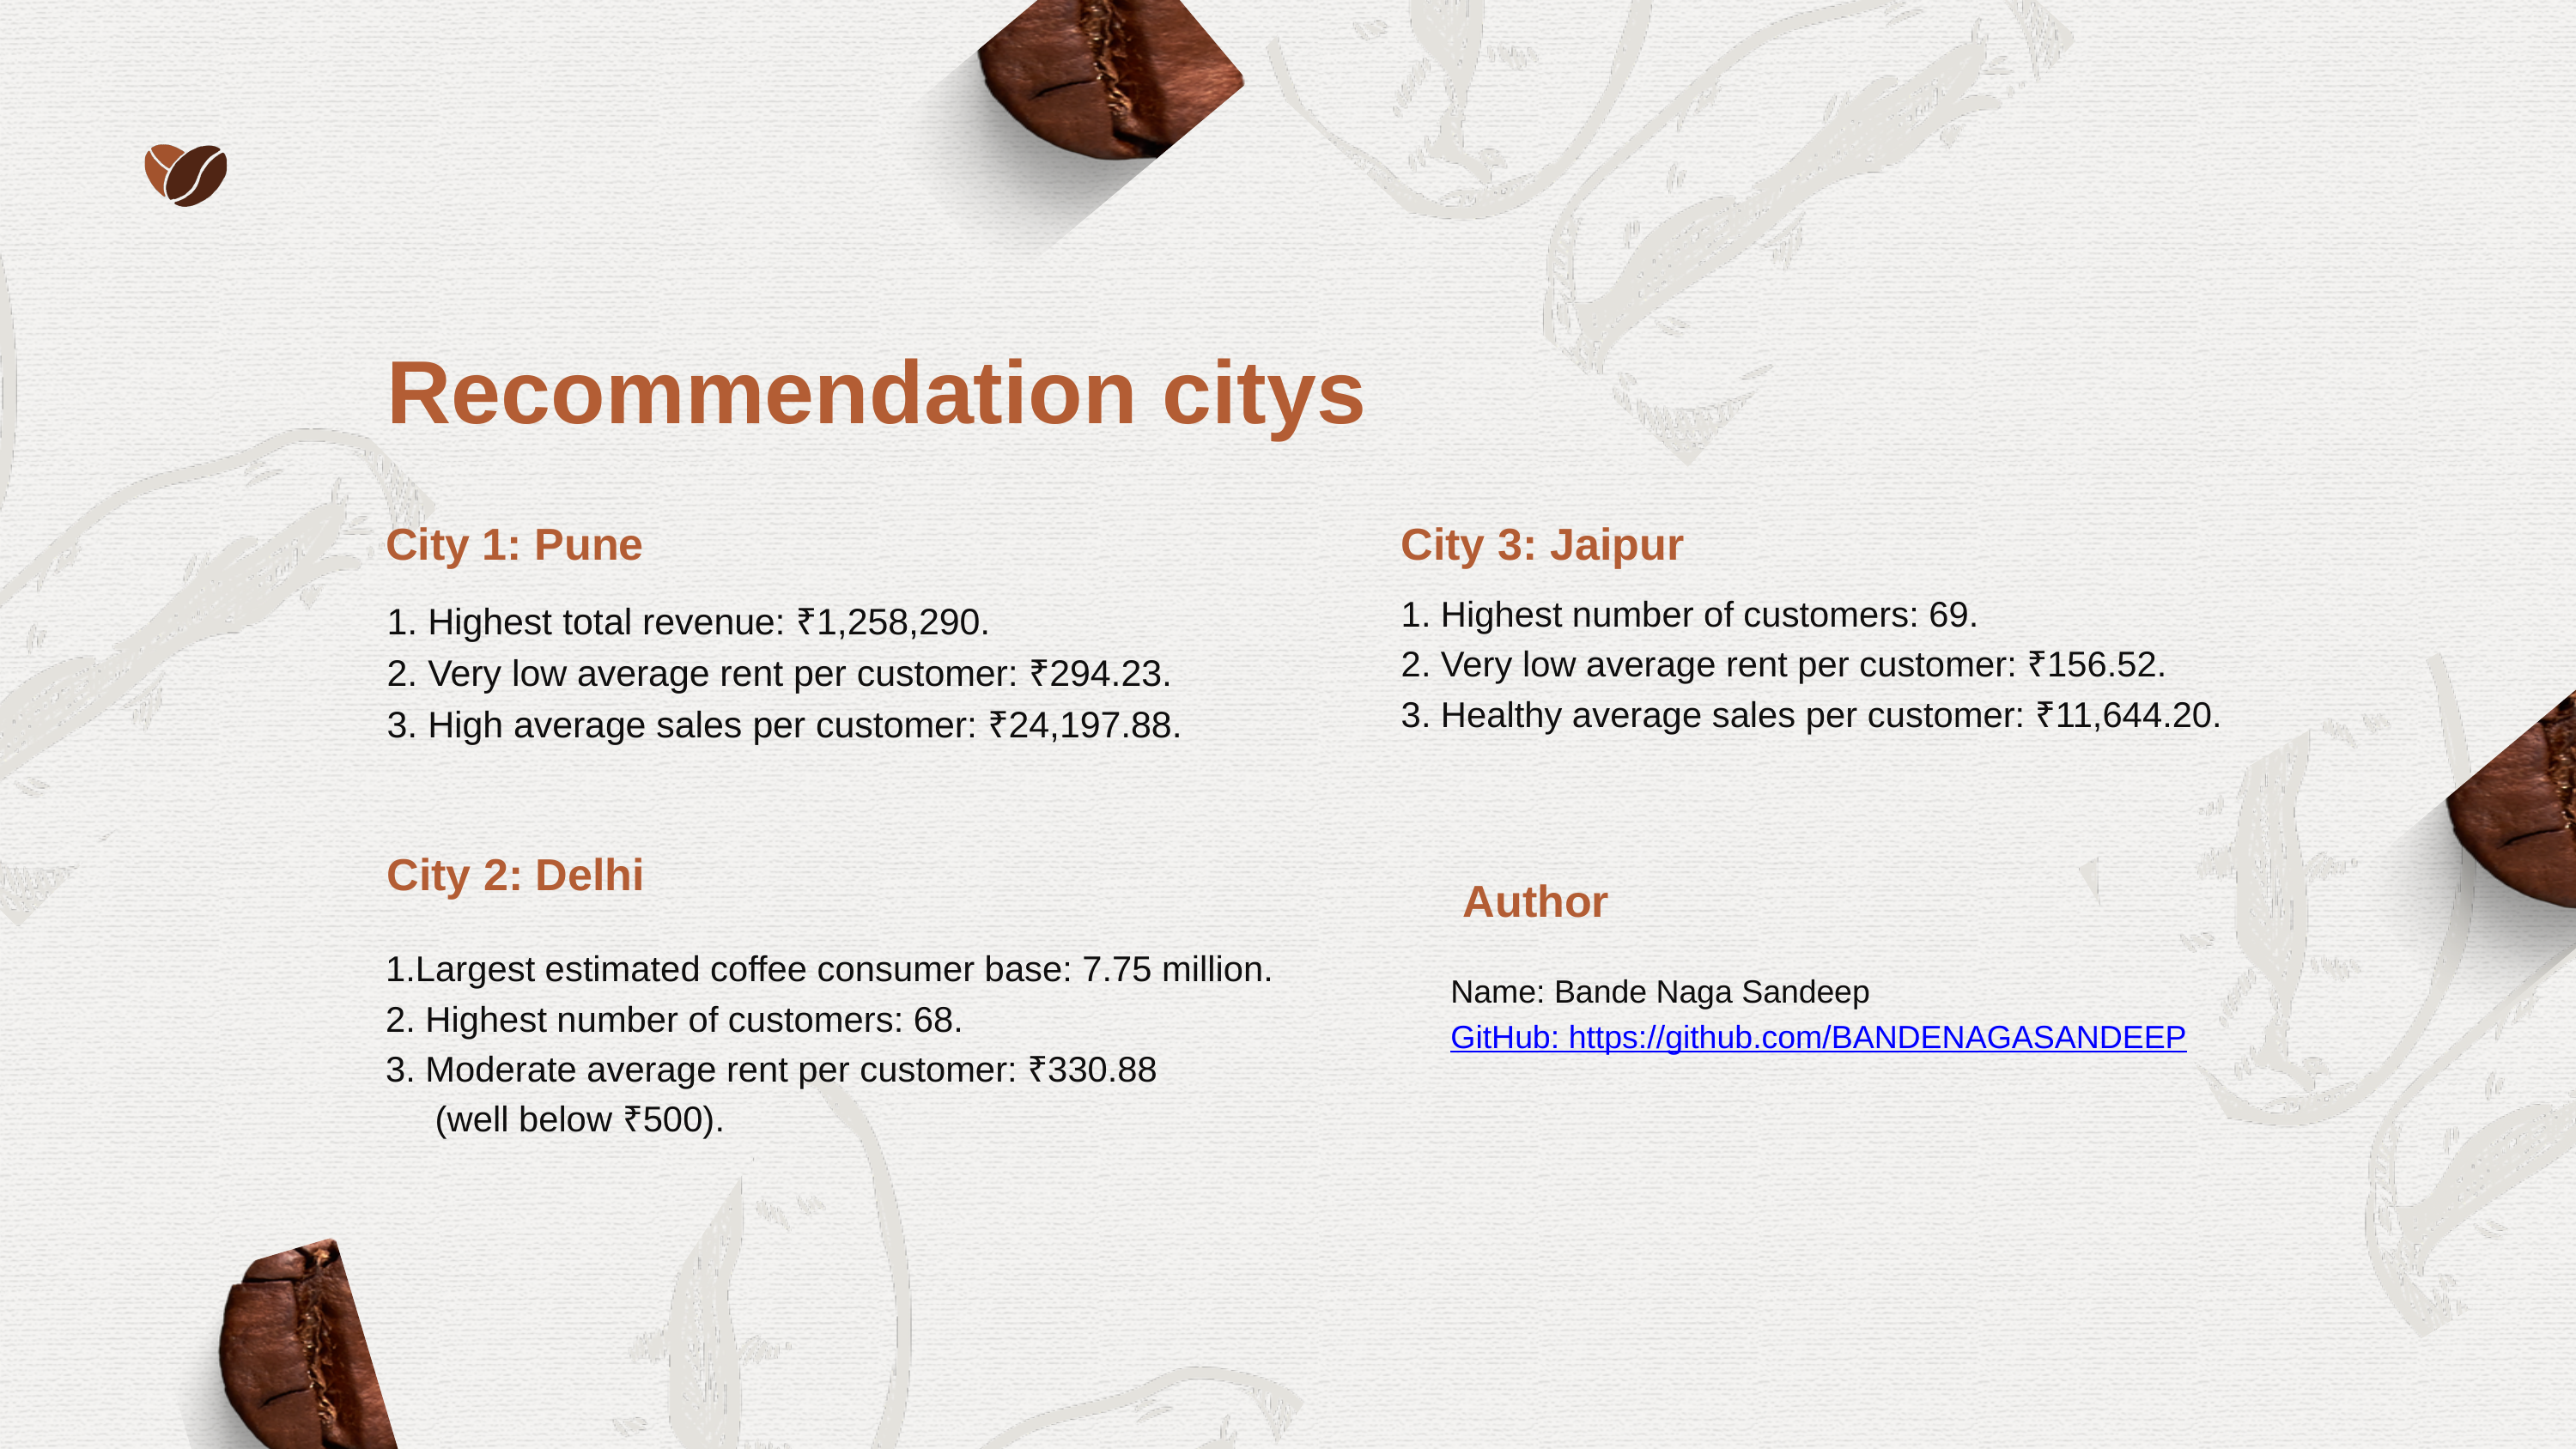

Recommendation citys
City 1: Pune
City 3: Jaipur
1. Highest number of customers: 69.
2. Very low average rent per customer: ₹156.52.
3. Healthy average sales per customer: ₹11,644.20.
1. Highest total revenue: ₹1,258,290.
2. Very low average rent per customer: ₹294.23.
3. High average sales per customer: ₹24,197.88.

City 2: Delhi
 Author
1.Largest estimated coffee consumer base: 7.75 million.
2. Highest number of customers: 68.
3. Moderate average rent per customer: ₹330.88
     (well below ₹500).
Name: Bande Naga Sandeep
GitHub: https://github.com/BANDENAGASANDEEP